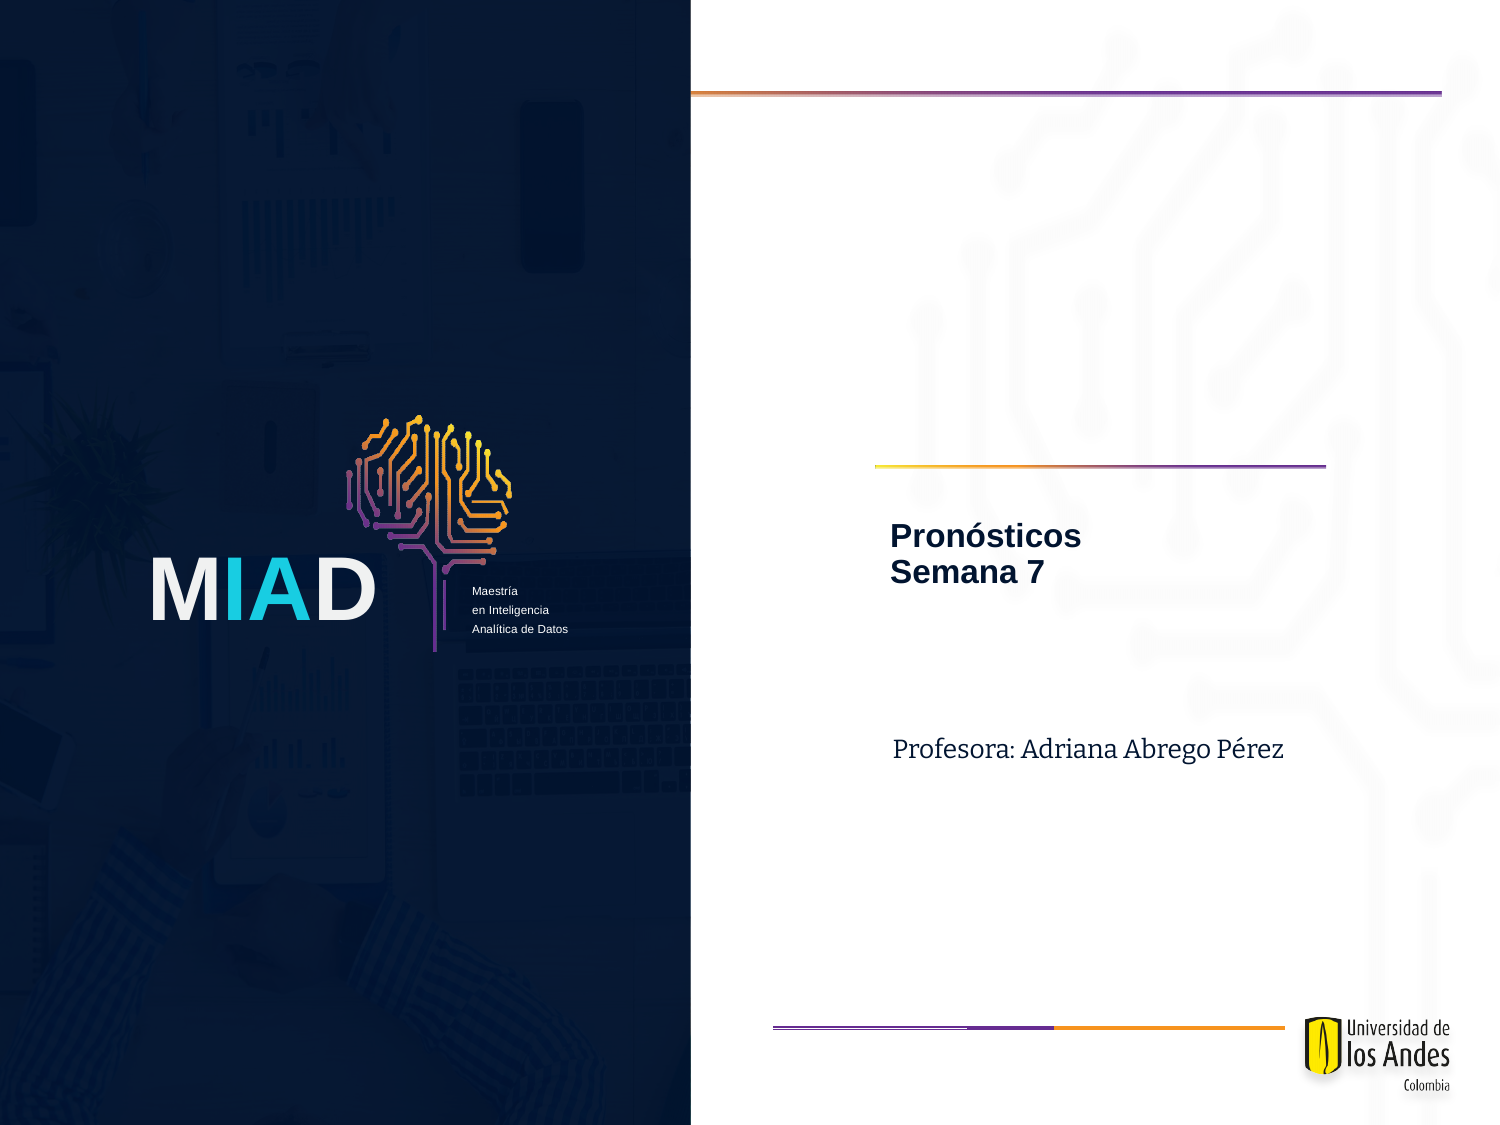

# Pronósticos Semana 7
Profesora: Adriana Abrego Pérez